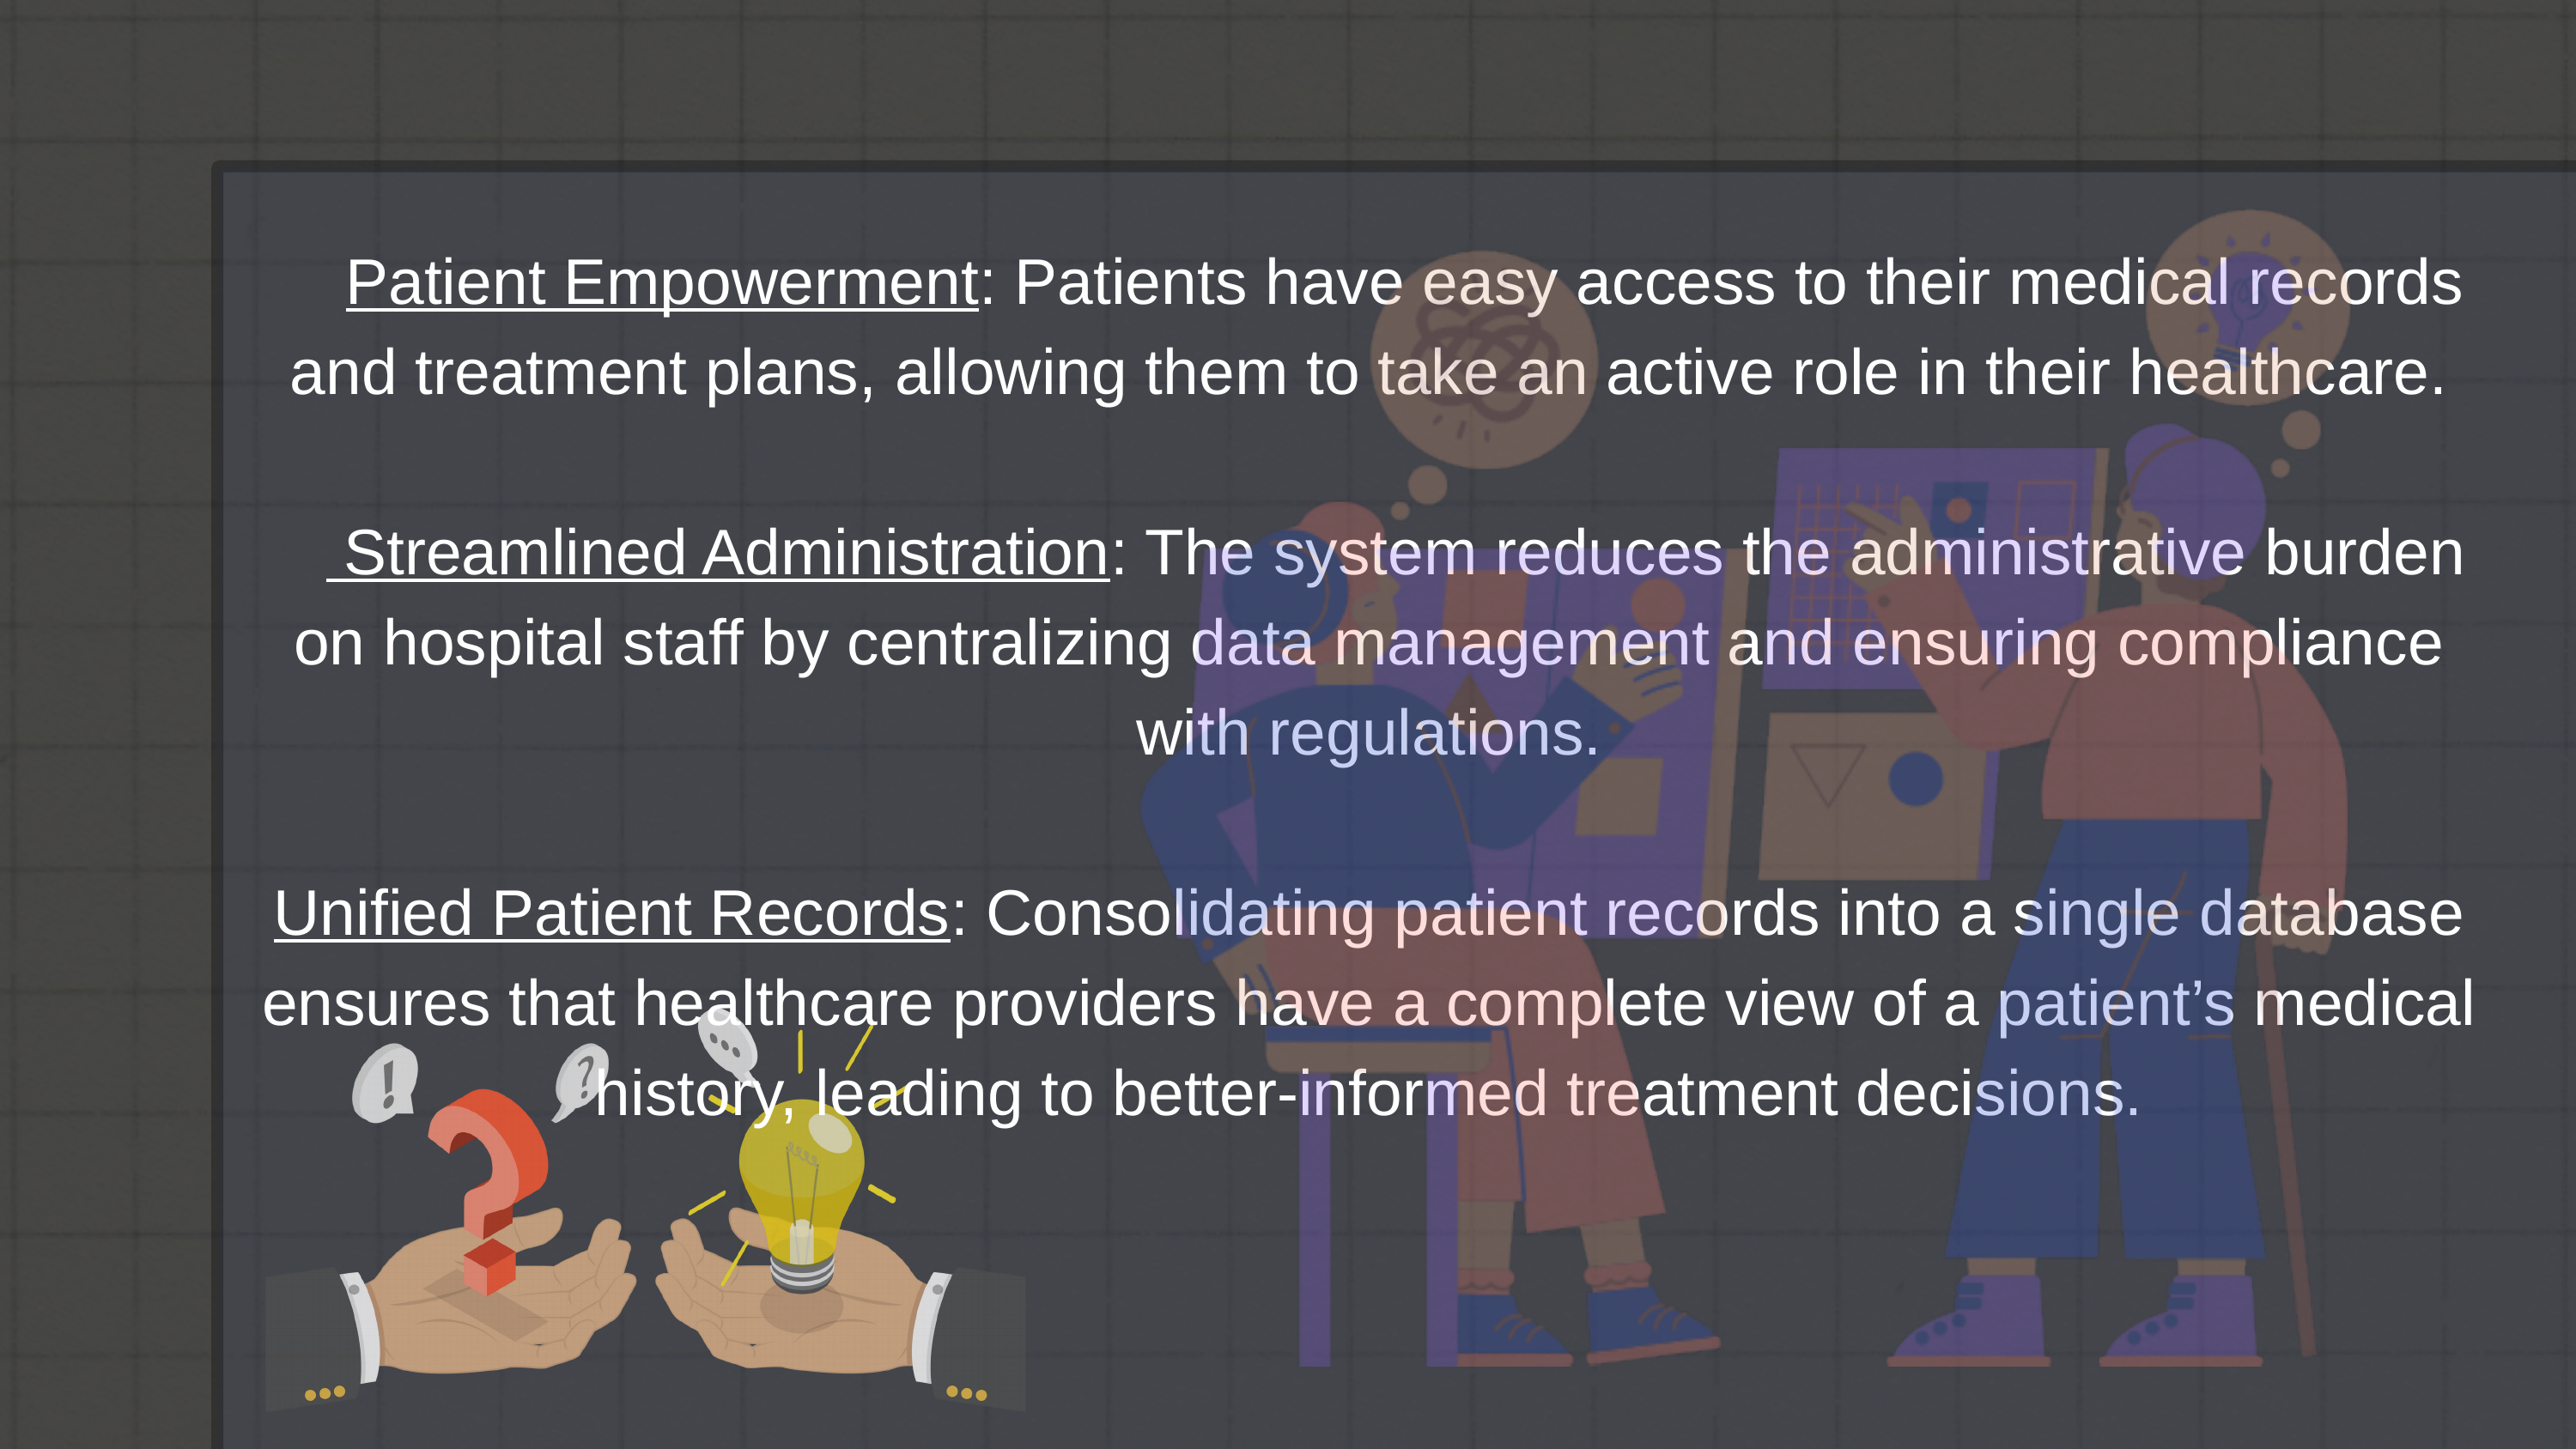

Patient Empowerment: Patients have easy access to their medical records and treatment plans, allowing them to take an active role in their healthcare.

    Streamlined Administration: The system reduces the administrative burden on hospital staff by centralizing data management and ensuring compliance with regulations.

Unified Patient Records: Consolidating patient records into a single database ensures that healthcare providers have a complete view of a patient’s medical history, leading to better-informed treatment decisions.